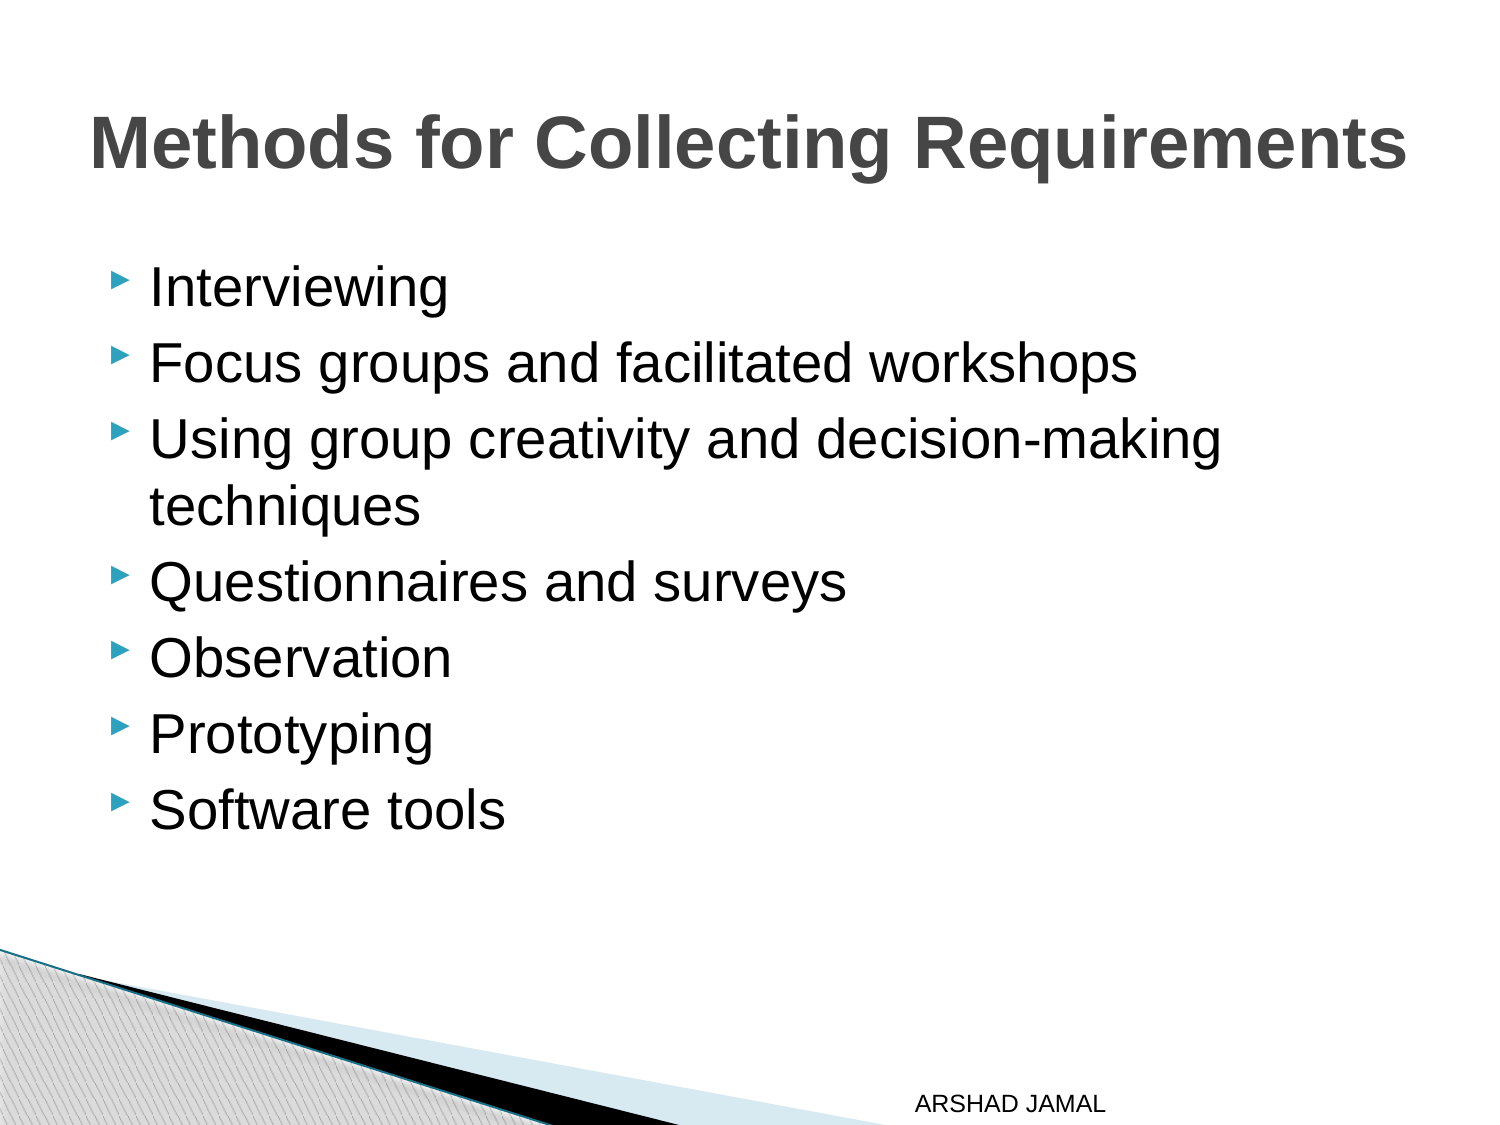

# Methods for Collecting Requirements
Interviewing
Focus groups and facilitated workshops
Using group creativity and decision-making techniques
Questionnaires and surveys
Observation
Prototyping
Software tools